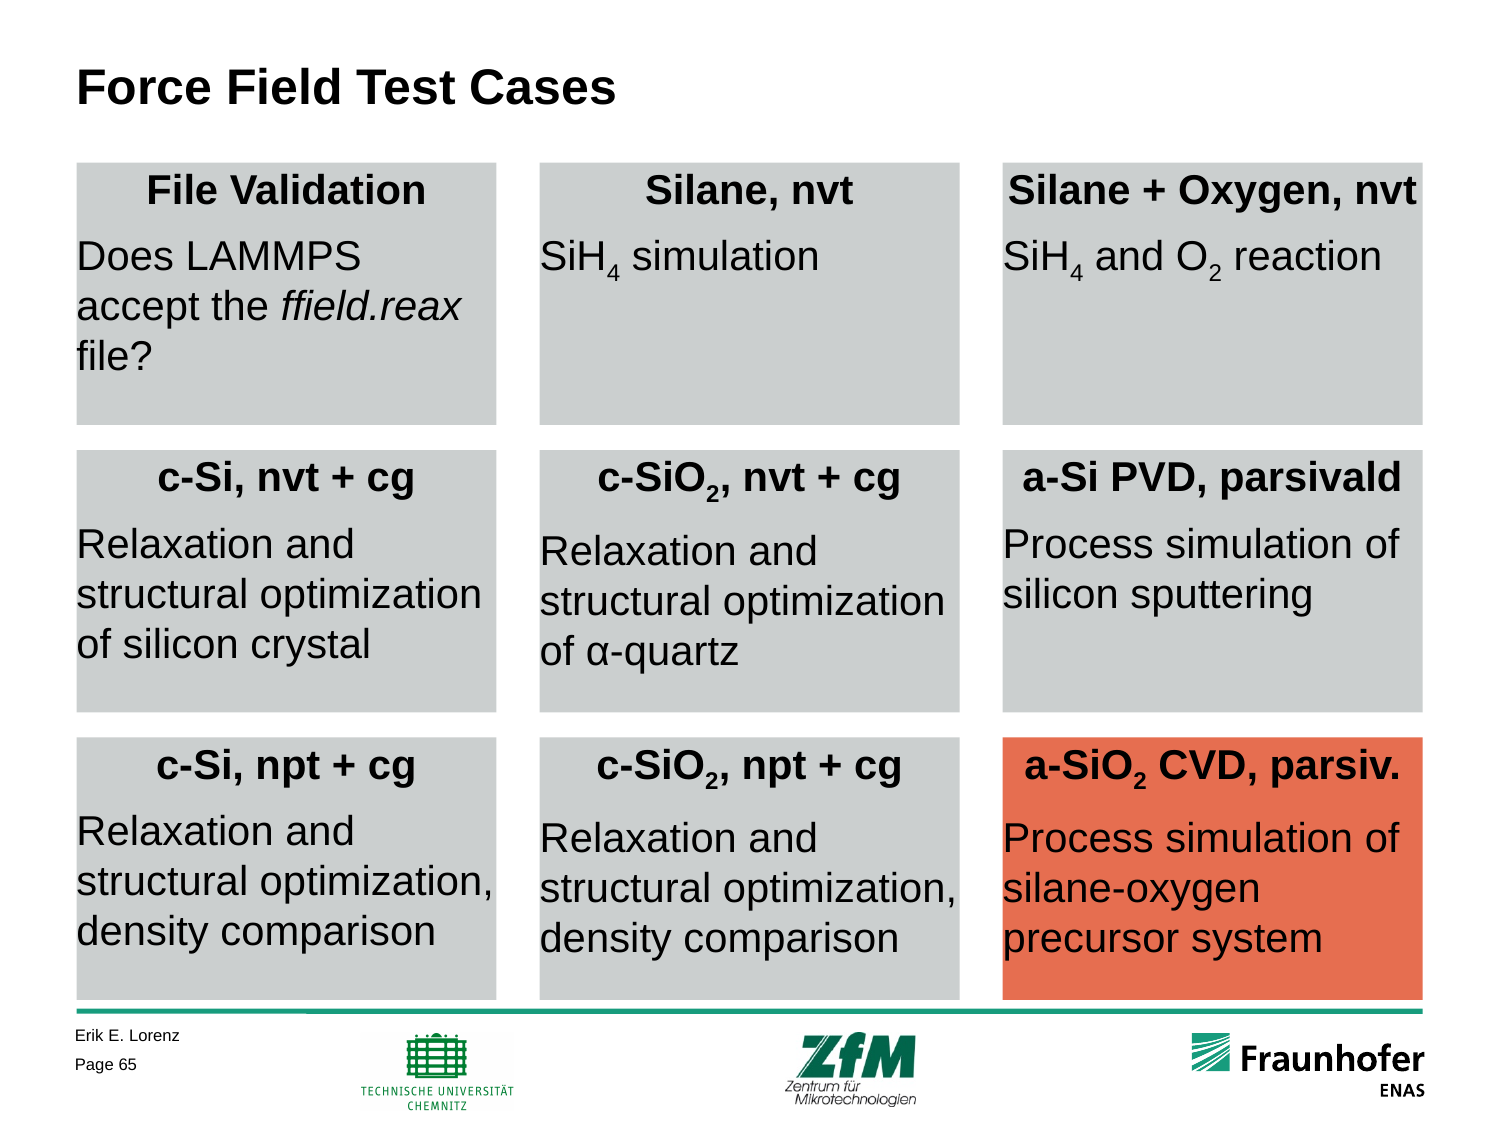

# Force Field Test Cases
File Validation
Does LAMMPS accept the ffield.reax file?
Silane, nvt
SiH4 simulation
Silane + Oxygen, nvt
SiH4 and O2 reaction
c-Si, nvt + cg
Relaxation and structural optimization of silicon crystal
c-SiO2, nvt + cg
Relaxation and structural optimization of α-quartz
a-Si PVD, parsivald
Process simulation of silicon sputtering
c-Si, npt + cg
Relaxation and structural optimization, density comparison
c-SiO2, npt + cg
Relaxation and structural optimization, density comparison
a-SiO2 CVD, parsiv.
Process simulation of silane-oxygen precursor system